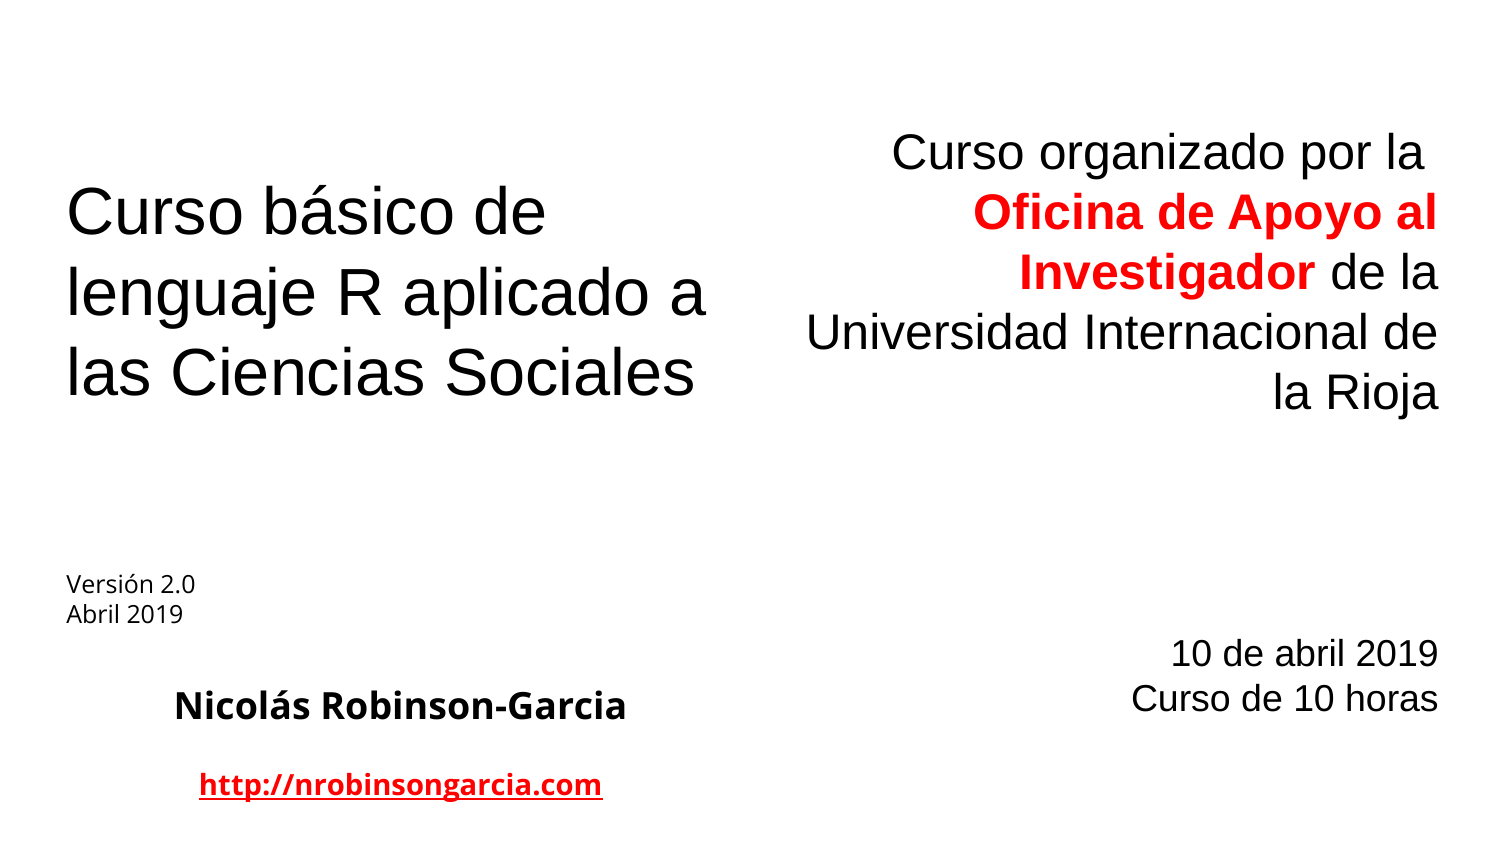

Curso organizado por la  Oficina de Apoyo al Investigador de la Universidad Internacional de la Rioja

10 de abril 2019
Curso de 10 horas
# Curso básico de lenguaje R aplicado a las Ciencias Sociales Versión 2.0
Abril 2019
Nicolás Robinson-Garcia
http://nrobinsongarcia.com